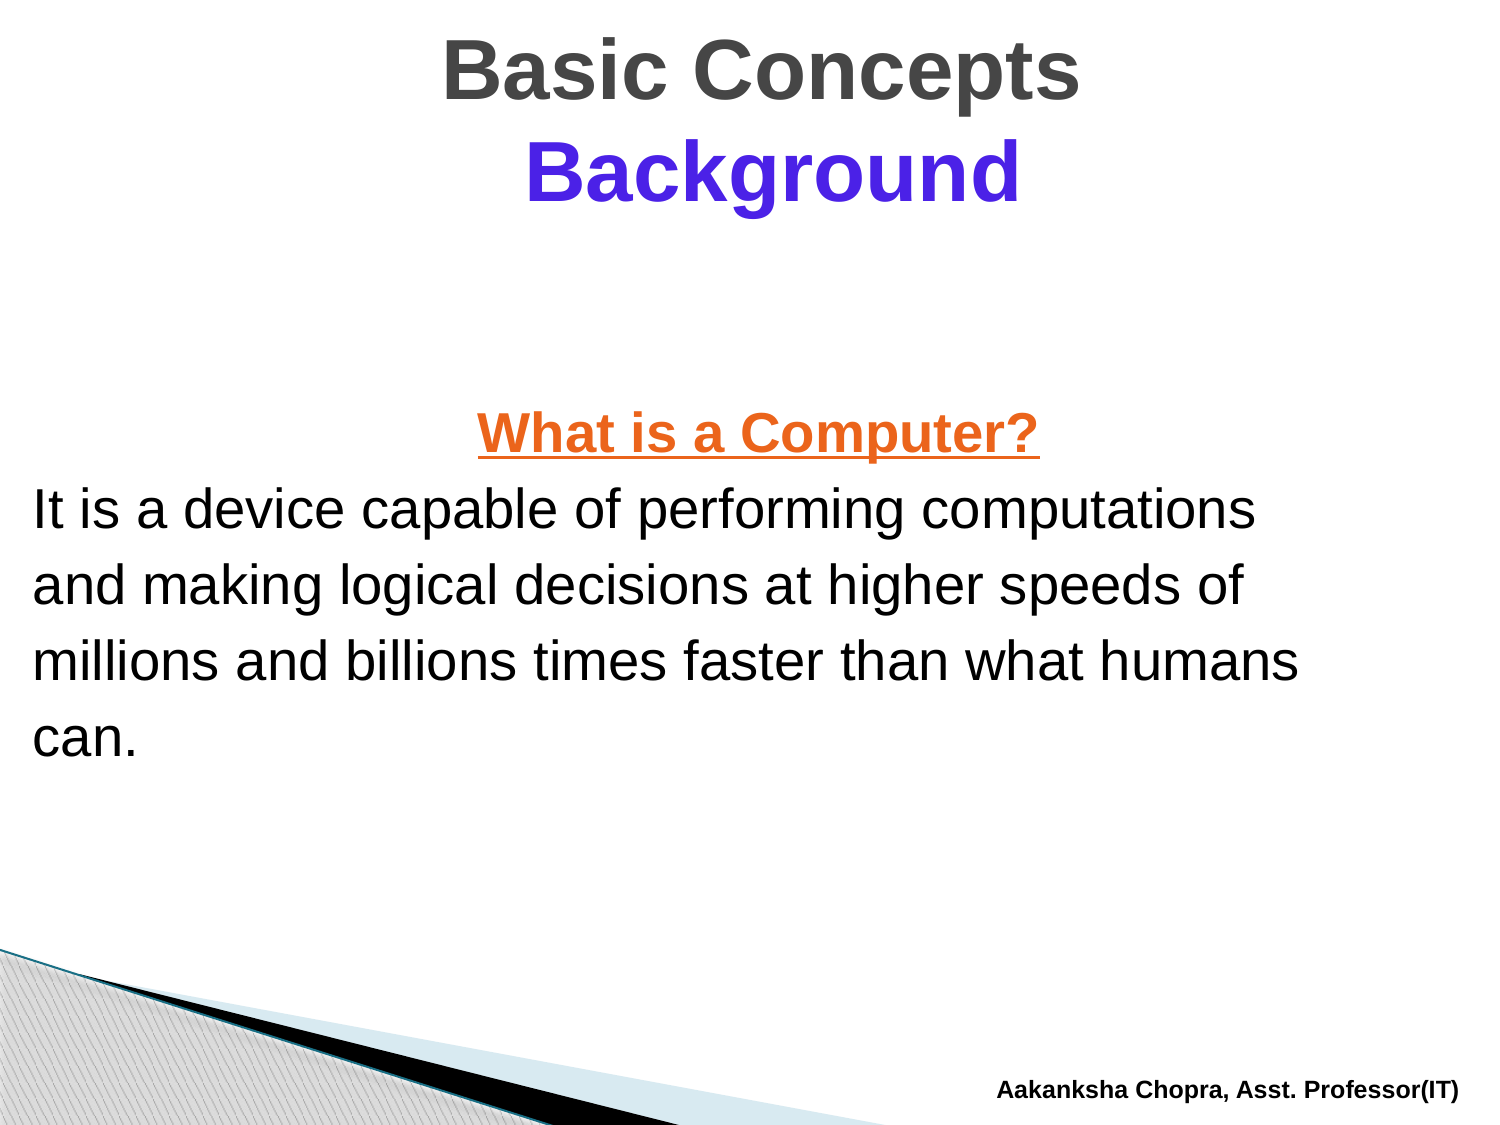

# Basic Concepts Background

What is a Computer?
It is a device capable of performing computations
and making logical decisions at higher speeds of
millions and billions times faster than what humans
can.

Aakanksha Chopra, Asst. Professor(IT)